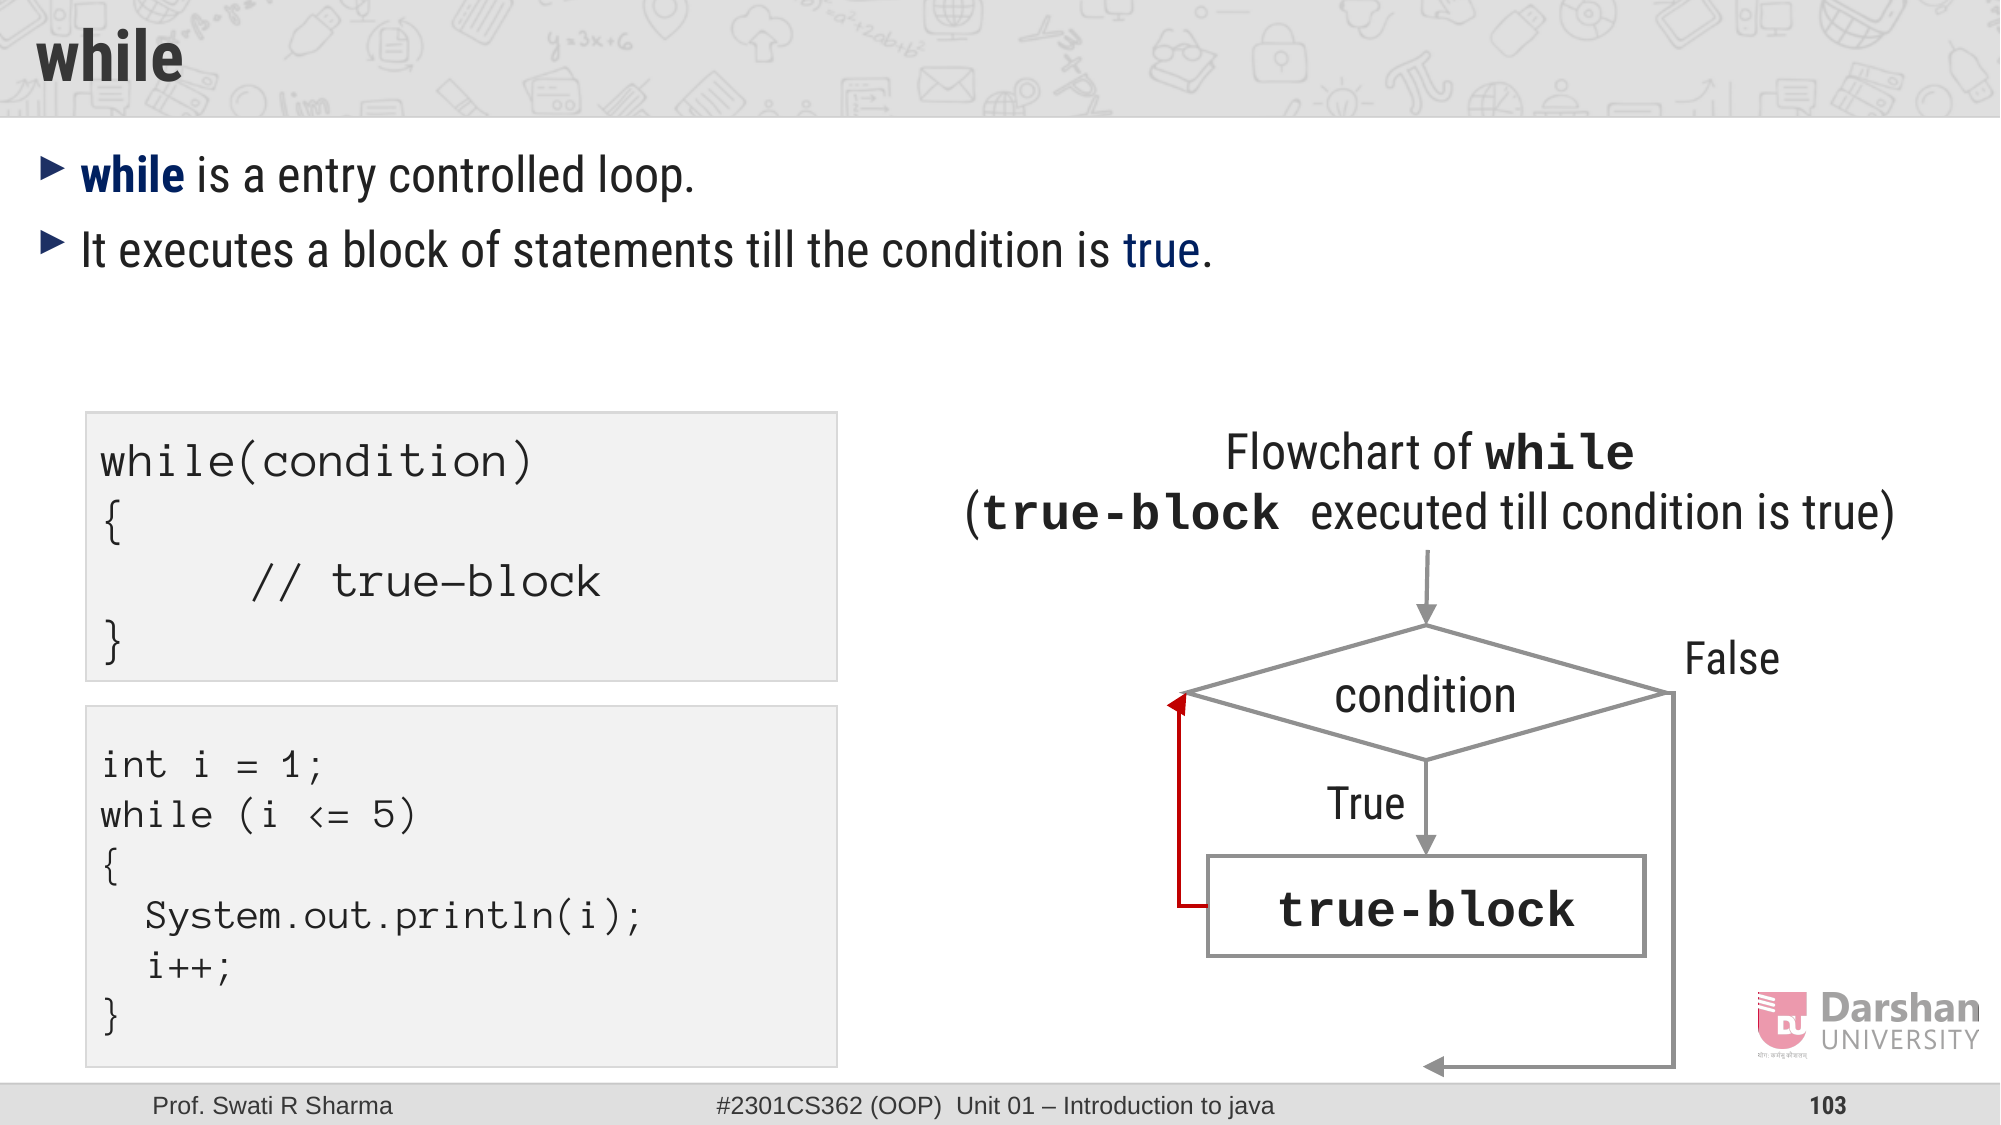

# while
while is a entry controlled loop.
It executes a block of statements till the condition is true.
while(condition)
{
	// true-block
}
Flowchart of while
(true-block executed till condition is true)
condition
False
int i = 1;
while (i <= 5)
{
  System.out.println(i);
  i++;
}
True
true-block